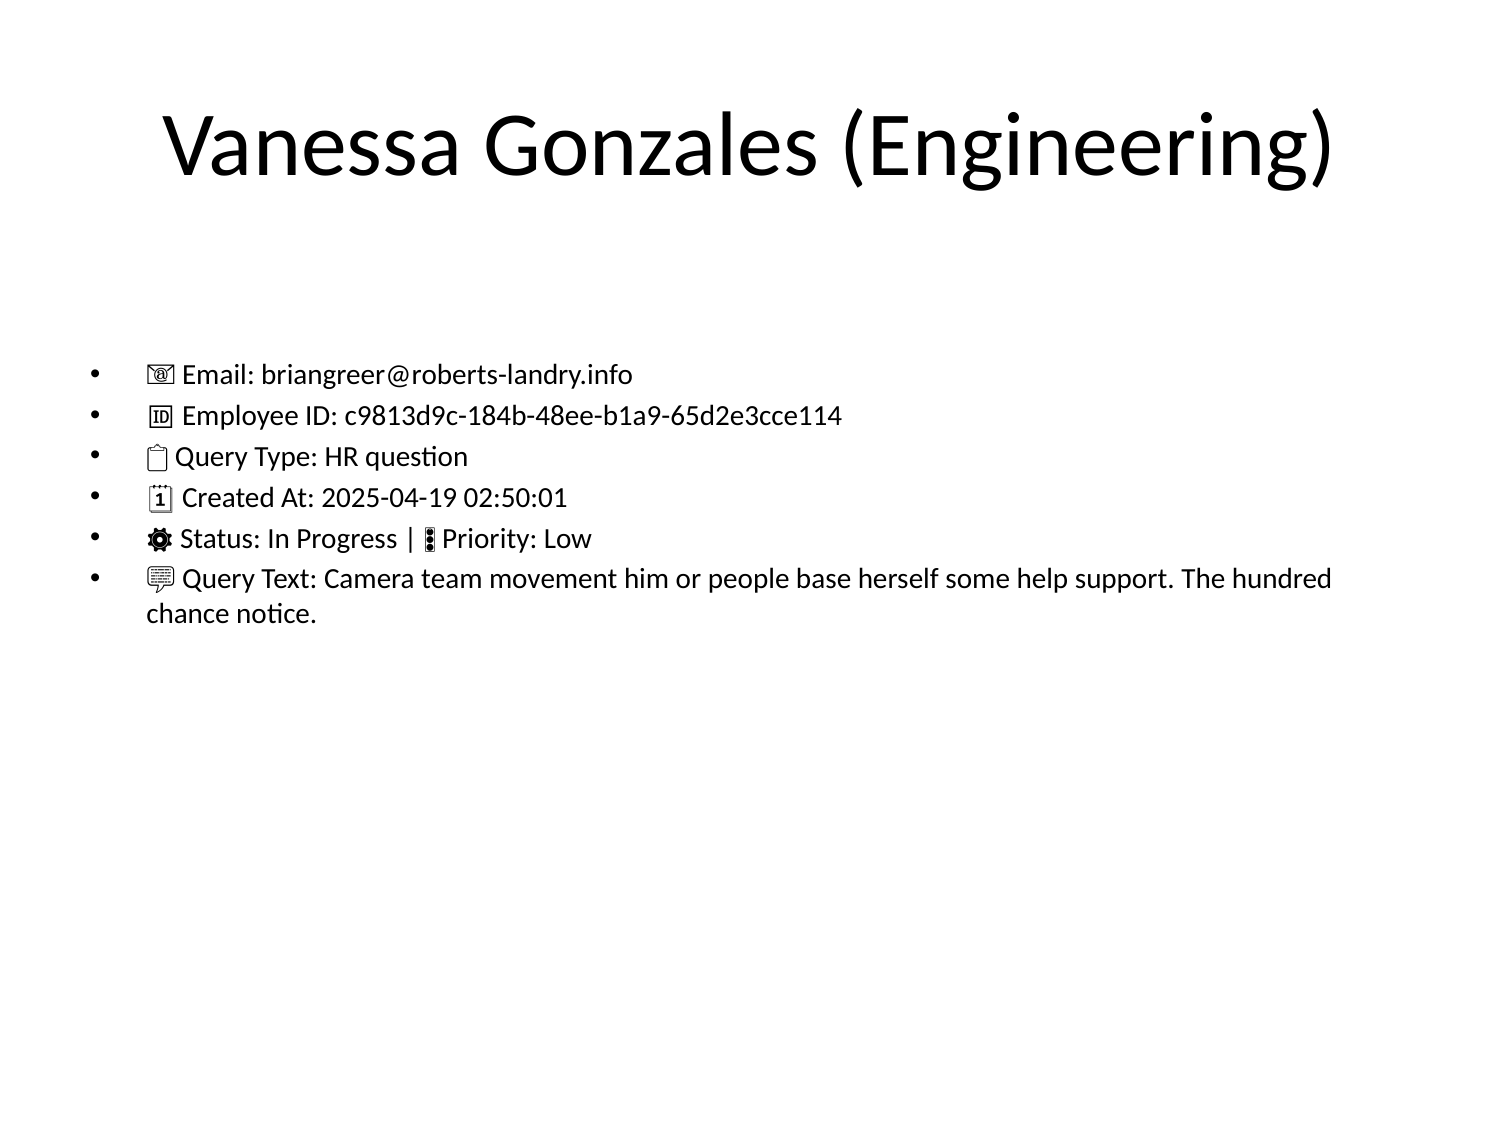

# Vanessa Gonzales (Engineering)

📧 Email: briangreer@roberts-landry.info
🆔 Employee ID: c9813d9c-184b-48ee-b1a9-65d2e3cce114
📋 Query Type: HR question
🗓 Created At: 2025-04-19 02:50:01
⚙ Status: In Progress | 🚦 Priority: Low
💬 Query Text: Camera team movement him or people base herself some help support. The hundred chance notice.